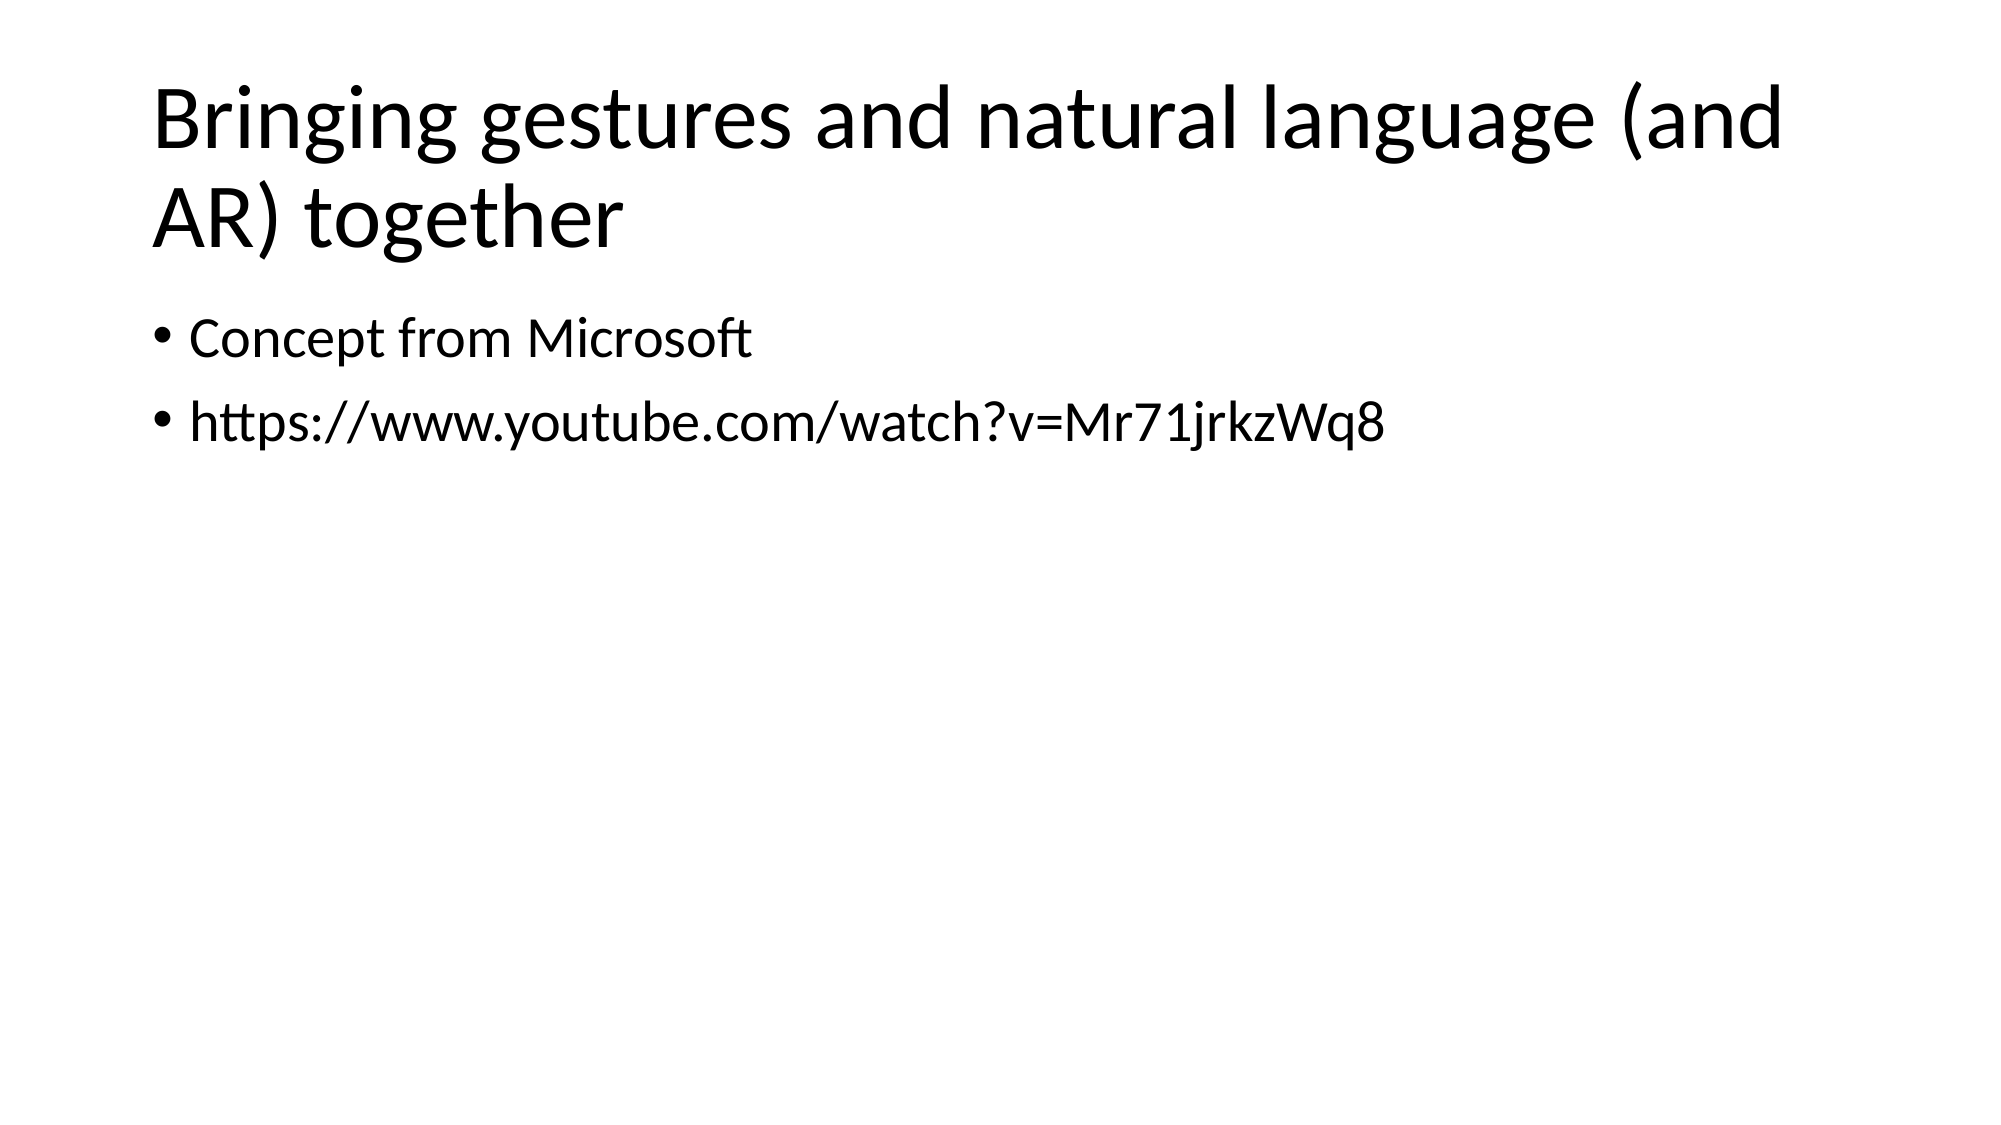

# Bringing gestures and natural language (and AR) together
Concept from Microsoft
https://www.youtube.com/watch?v=Mr71jrkzWq8